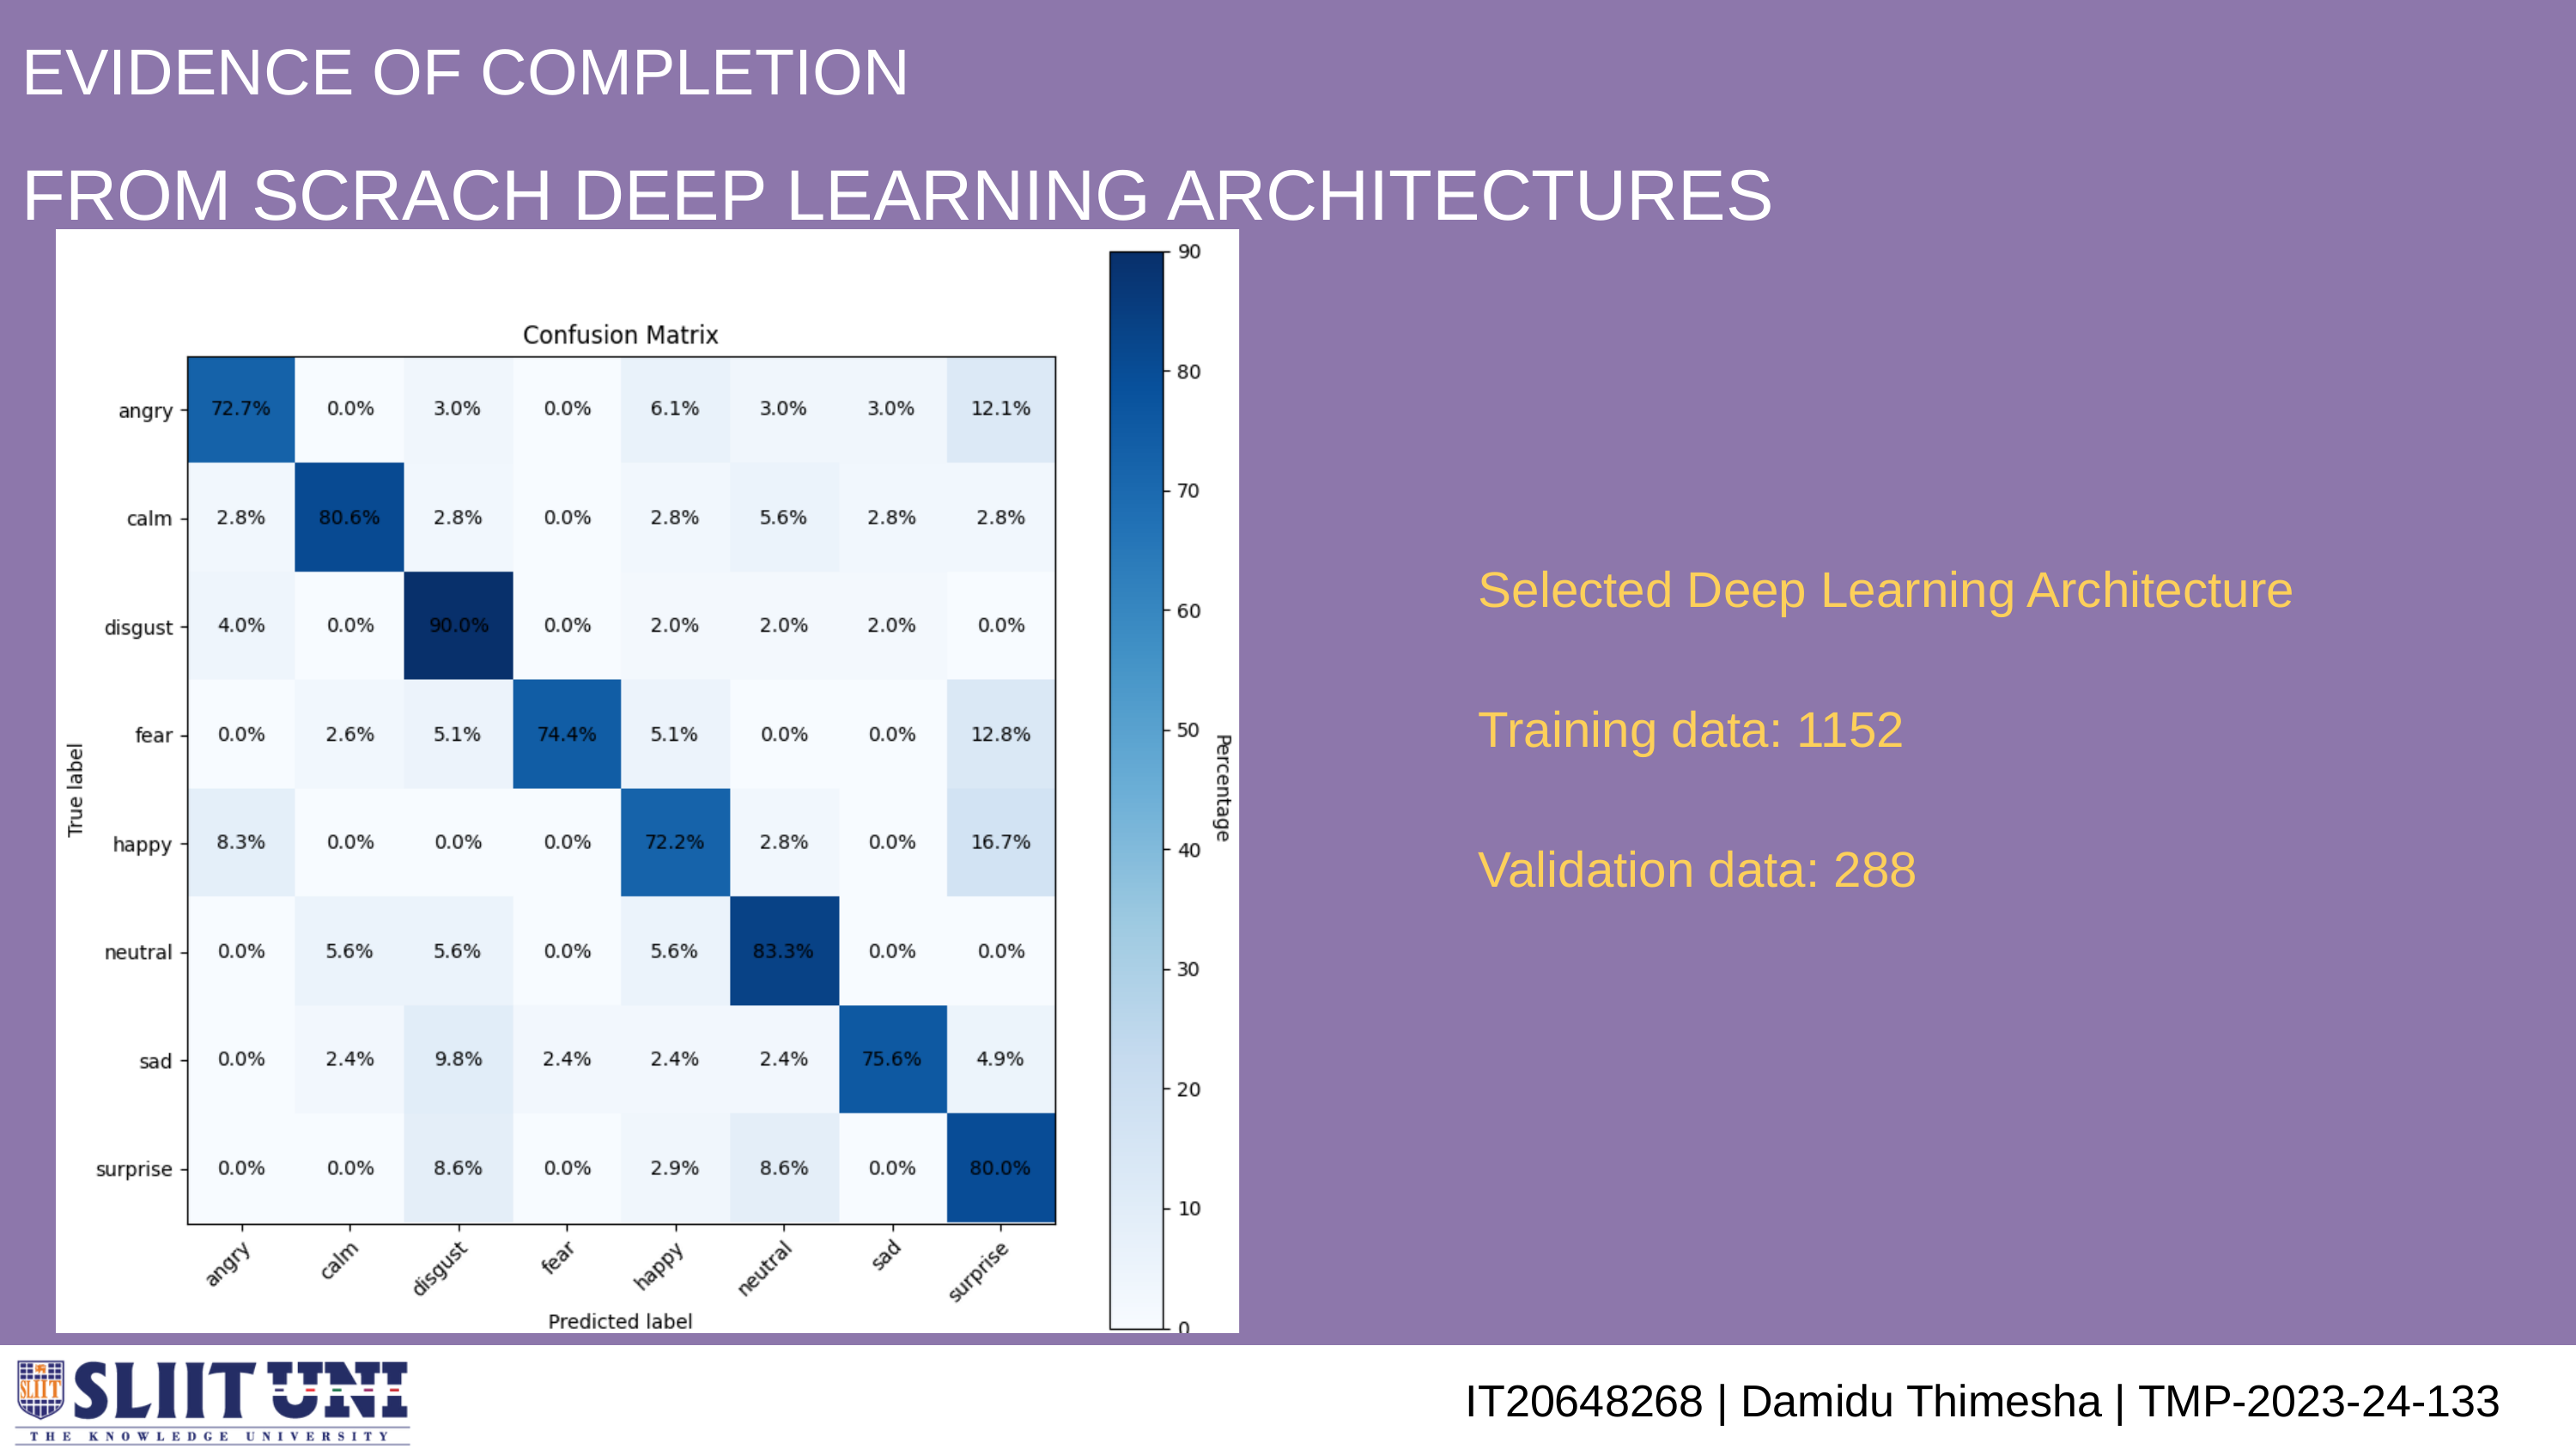

EVIDENCE OF COMPLETION
FROM SCRACH DEEP LEARNING ARCHITECTURES

Selected Deep Learning Architecture

Training data: 1152

Validation data: 288

IT20648268 | Damidu Thimesha | TMP-2023-24-133